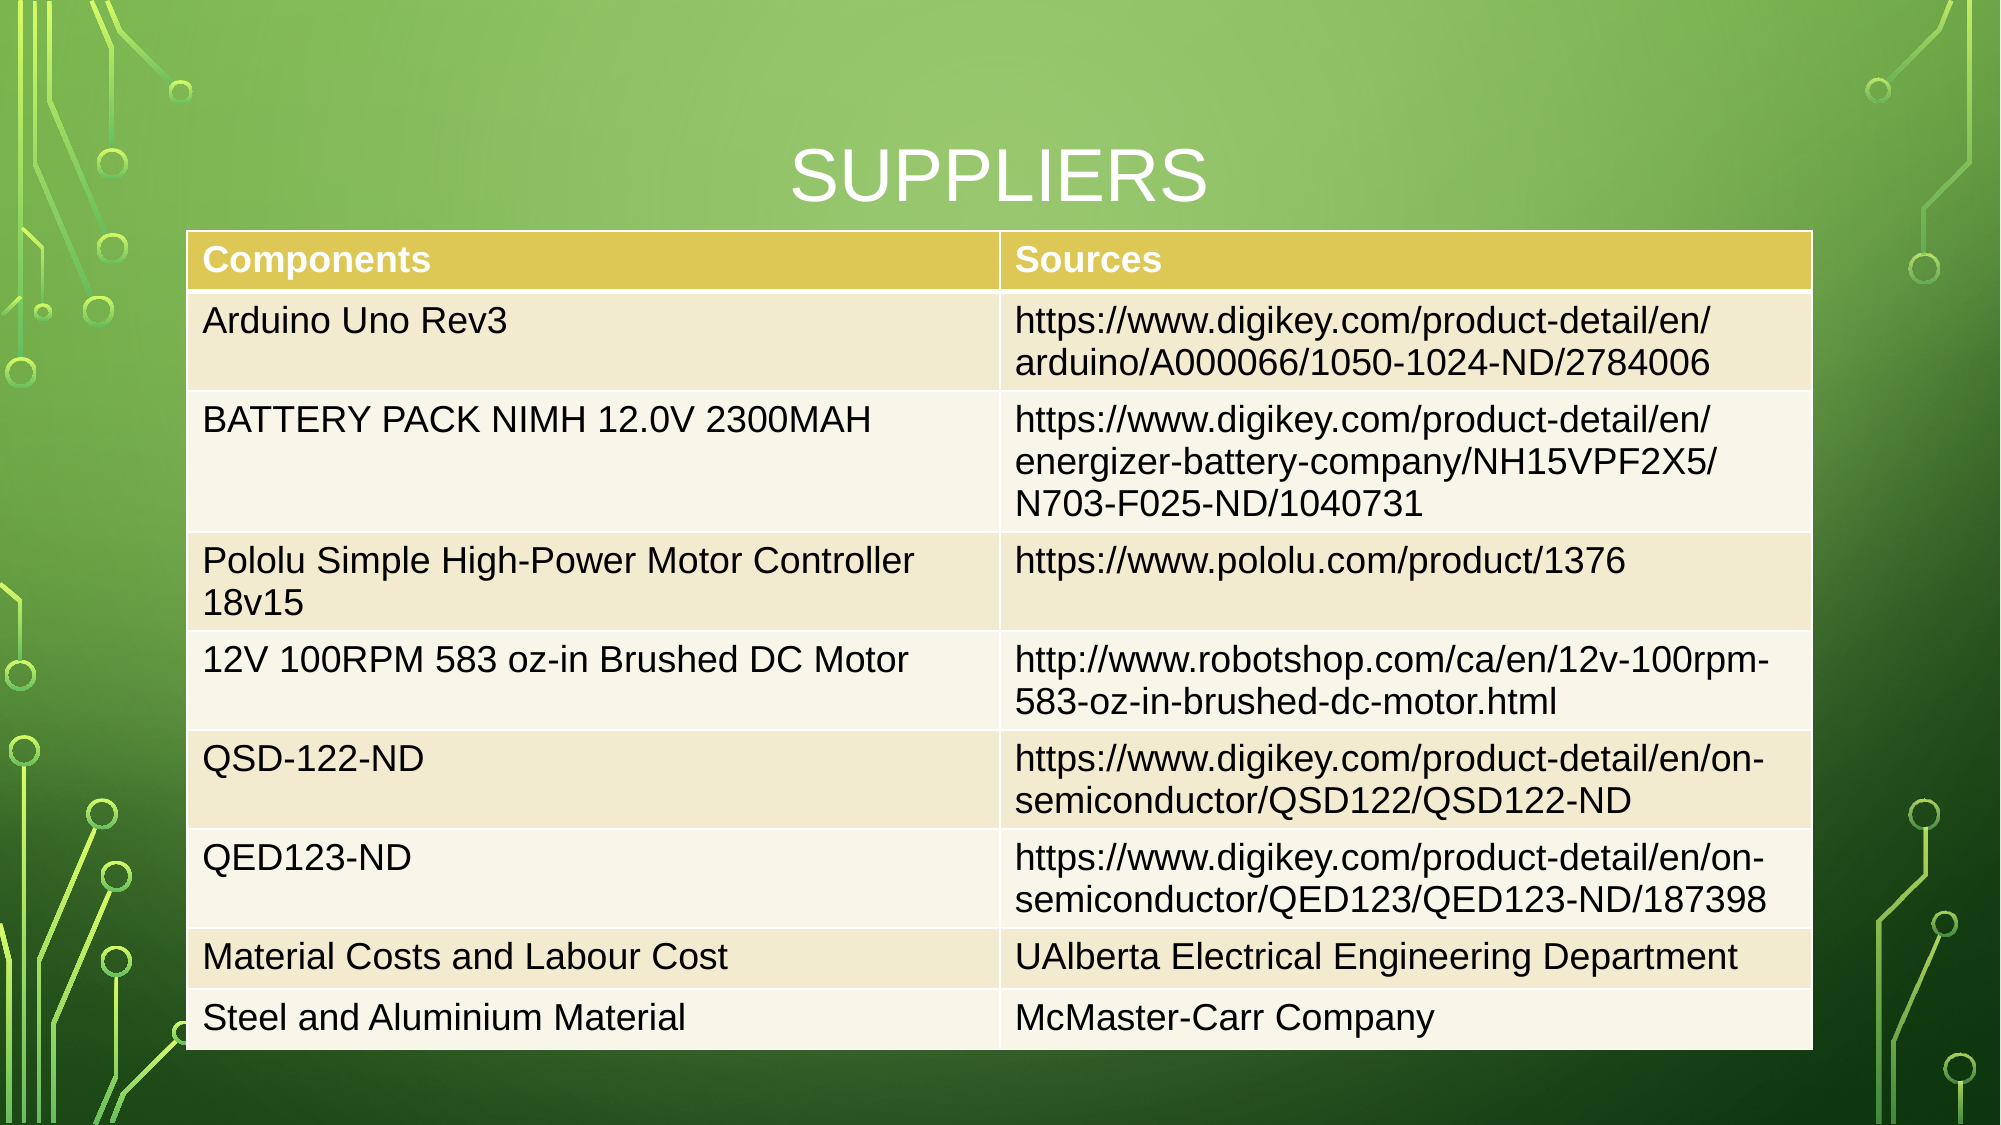

# Suppliers
| Components | Sources |
| --- | --- |
| Arduino Uno Rev3 | https://www.digikey.com/product-detail/en/arduino/A000066/1050-1024-ND/2784006 |
| BATTERY PACK NIMH 12.0V 2300MAH | https://www.digikey.com/product-detail/en/energizer-battery-company/NH15VPF2X5/N703-F025-ND/1040731 |
| Pololu Simple High-Power Motor Controller 18v15 | https://www.pololu.com/product/1376 |
| 12V 100RPM 583 oz-in Brushed DC Motor | http://www.robotshop.com/ca/en/12v-100rpm-583-oz-in-brushed-dc-motor.html |
| QSD-122-ND | https://www.digikey.com/product-detail/en/on-semiconductor/QSD122/QSD122-ND |
| QED123-ND | https://www.digikey.com/product-detail/en/on-semiconductor/QED123/QED123-ND/187398 |
| Material Costs and Labour Cost | UAlberta Electrical Engineering Department |
| Steel and Aluminium Material | McMaster-Carr Company |